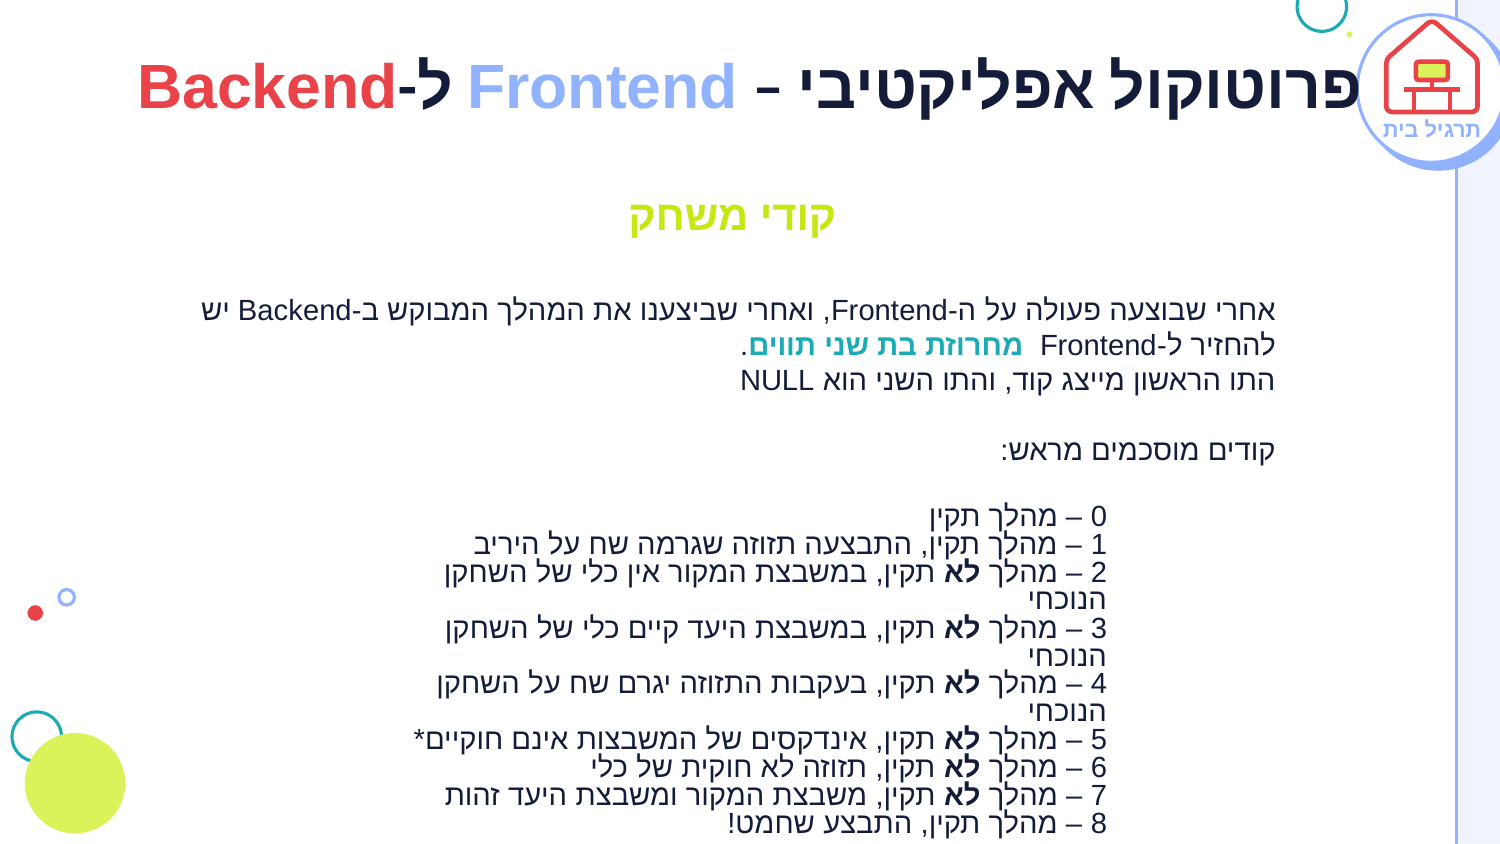

# פרוטוקול אפליקטיבי – Frontend ל-Backend
תרגיל בית
קודי משחק

אחרי שבוצעה פעולה על ה-Frontend, ואחרי שביצענו את המהלך המבוקש ב-Backend יש להחזיר ל-Frontend  מחרוזת בת שני תווים.
התו הראשון מייצג קוד, והתו השני הוא NULL

קודים מוסכמים מראש:

0 – מהלך תקין
1 – מהלך תקין, התבצעה תזוזה שגרמה שח על היריב
2 – מהלך לא תקין, במשבצת המקור אין כלי של השחקן הנוכחי
3 – מהלך לא תקין, במשבצת היעד קיים כלי של השחקן הנוכחי
4 – מהלך לא תקין, בעקבות התזוזה יגרם שח על השחקן הנוכחי
5 – מהלך לא תקין, אינדקסים של המשבצות אינם חוקיים*
6 – מהלך לא תקין, תזוזה לא חוקית של כלי
7 – מהלך לא תקין, משבצת המקור ומשבצת היעד זהות
8 – מהלך תקין, התבצע שחמט!